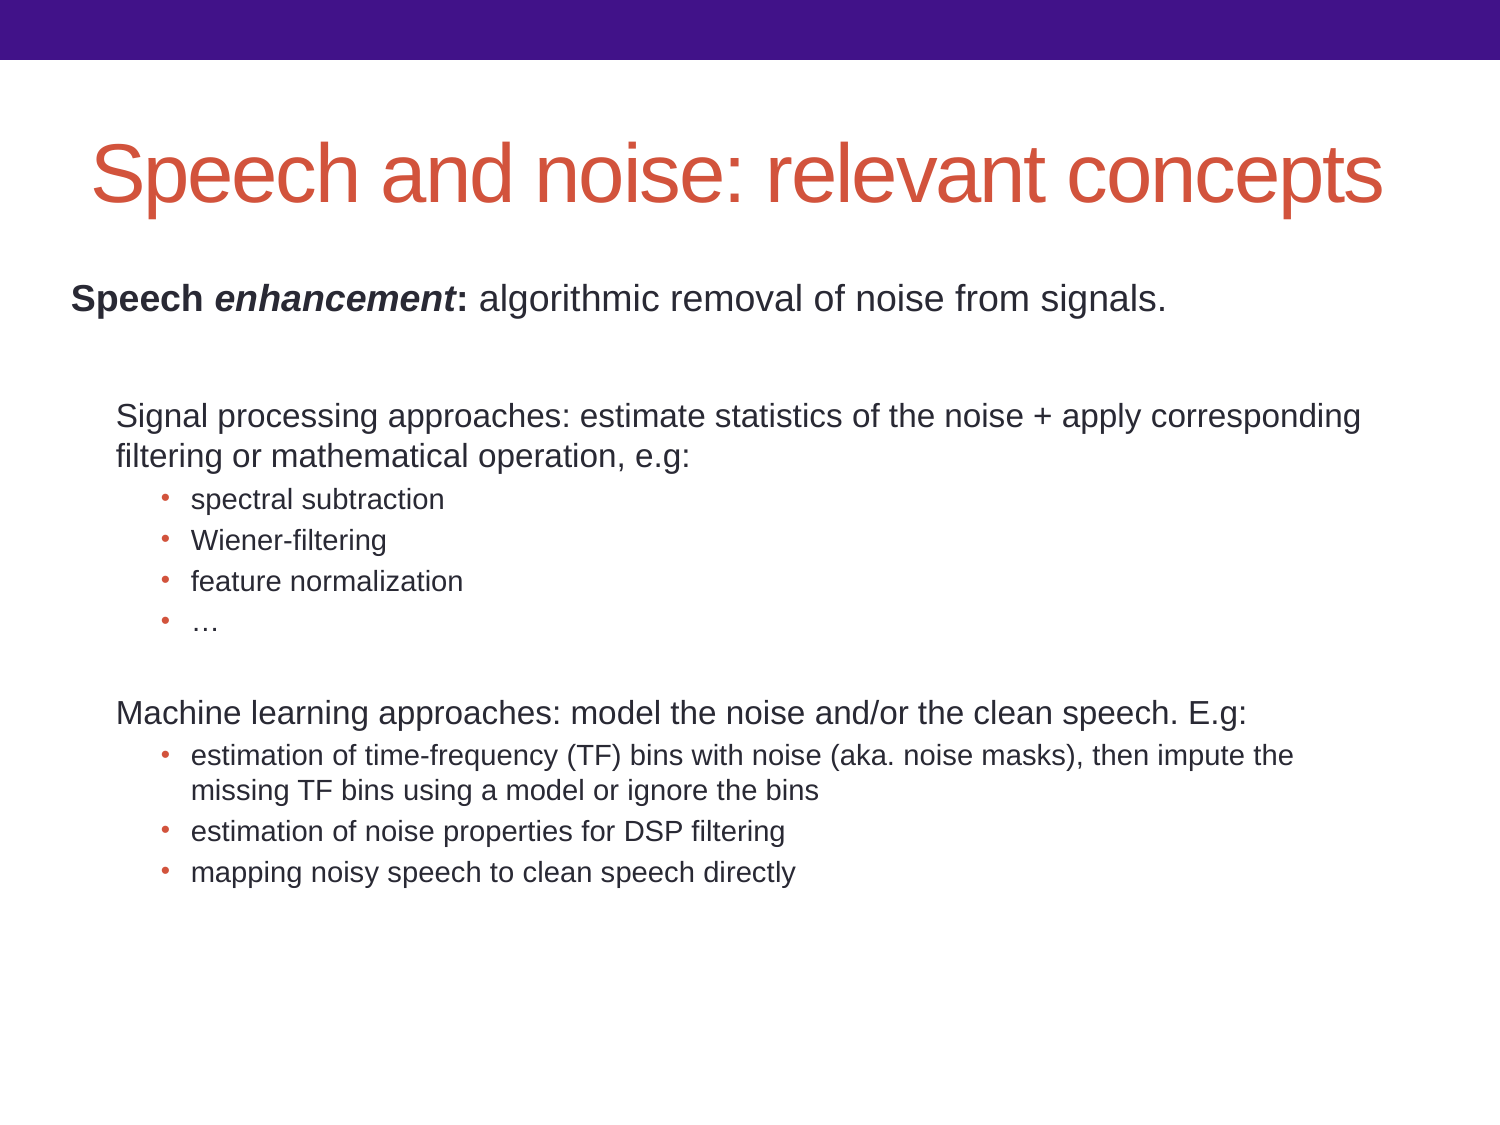

# Speech and noise: relevant concepts
Speech enhancement: algorithmic removal of noise from signals.

Signal processing approaches: estimate statistics of the noise + apply corresponding filtering or mathematical operation, e.g:
spectral subtraction
Wiener-filtering
feature normalization
…

Machine learning approaches: model the noise and/or the clean speech. E.g:
estimation of time-frequency (TF) bins with noise (aka. noise masks), then impute the missing TF bins using a model or ignore the bins
estimation of noise properties for DSP filtering
mapping noisy speech to clean speech directly